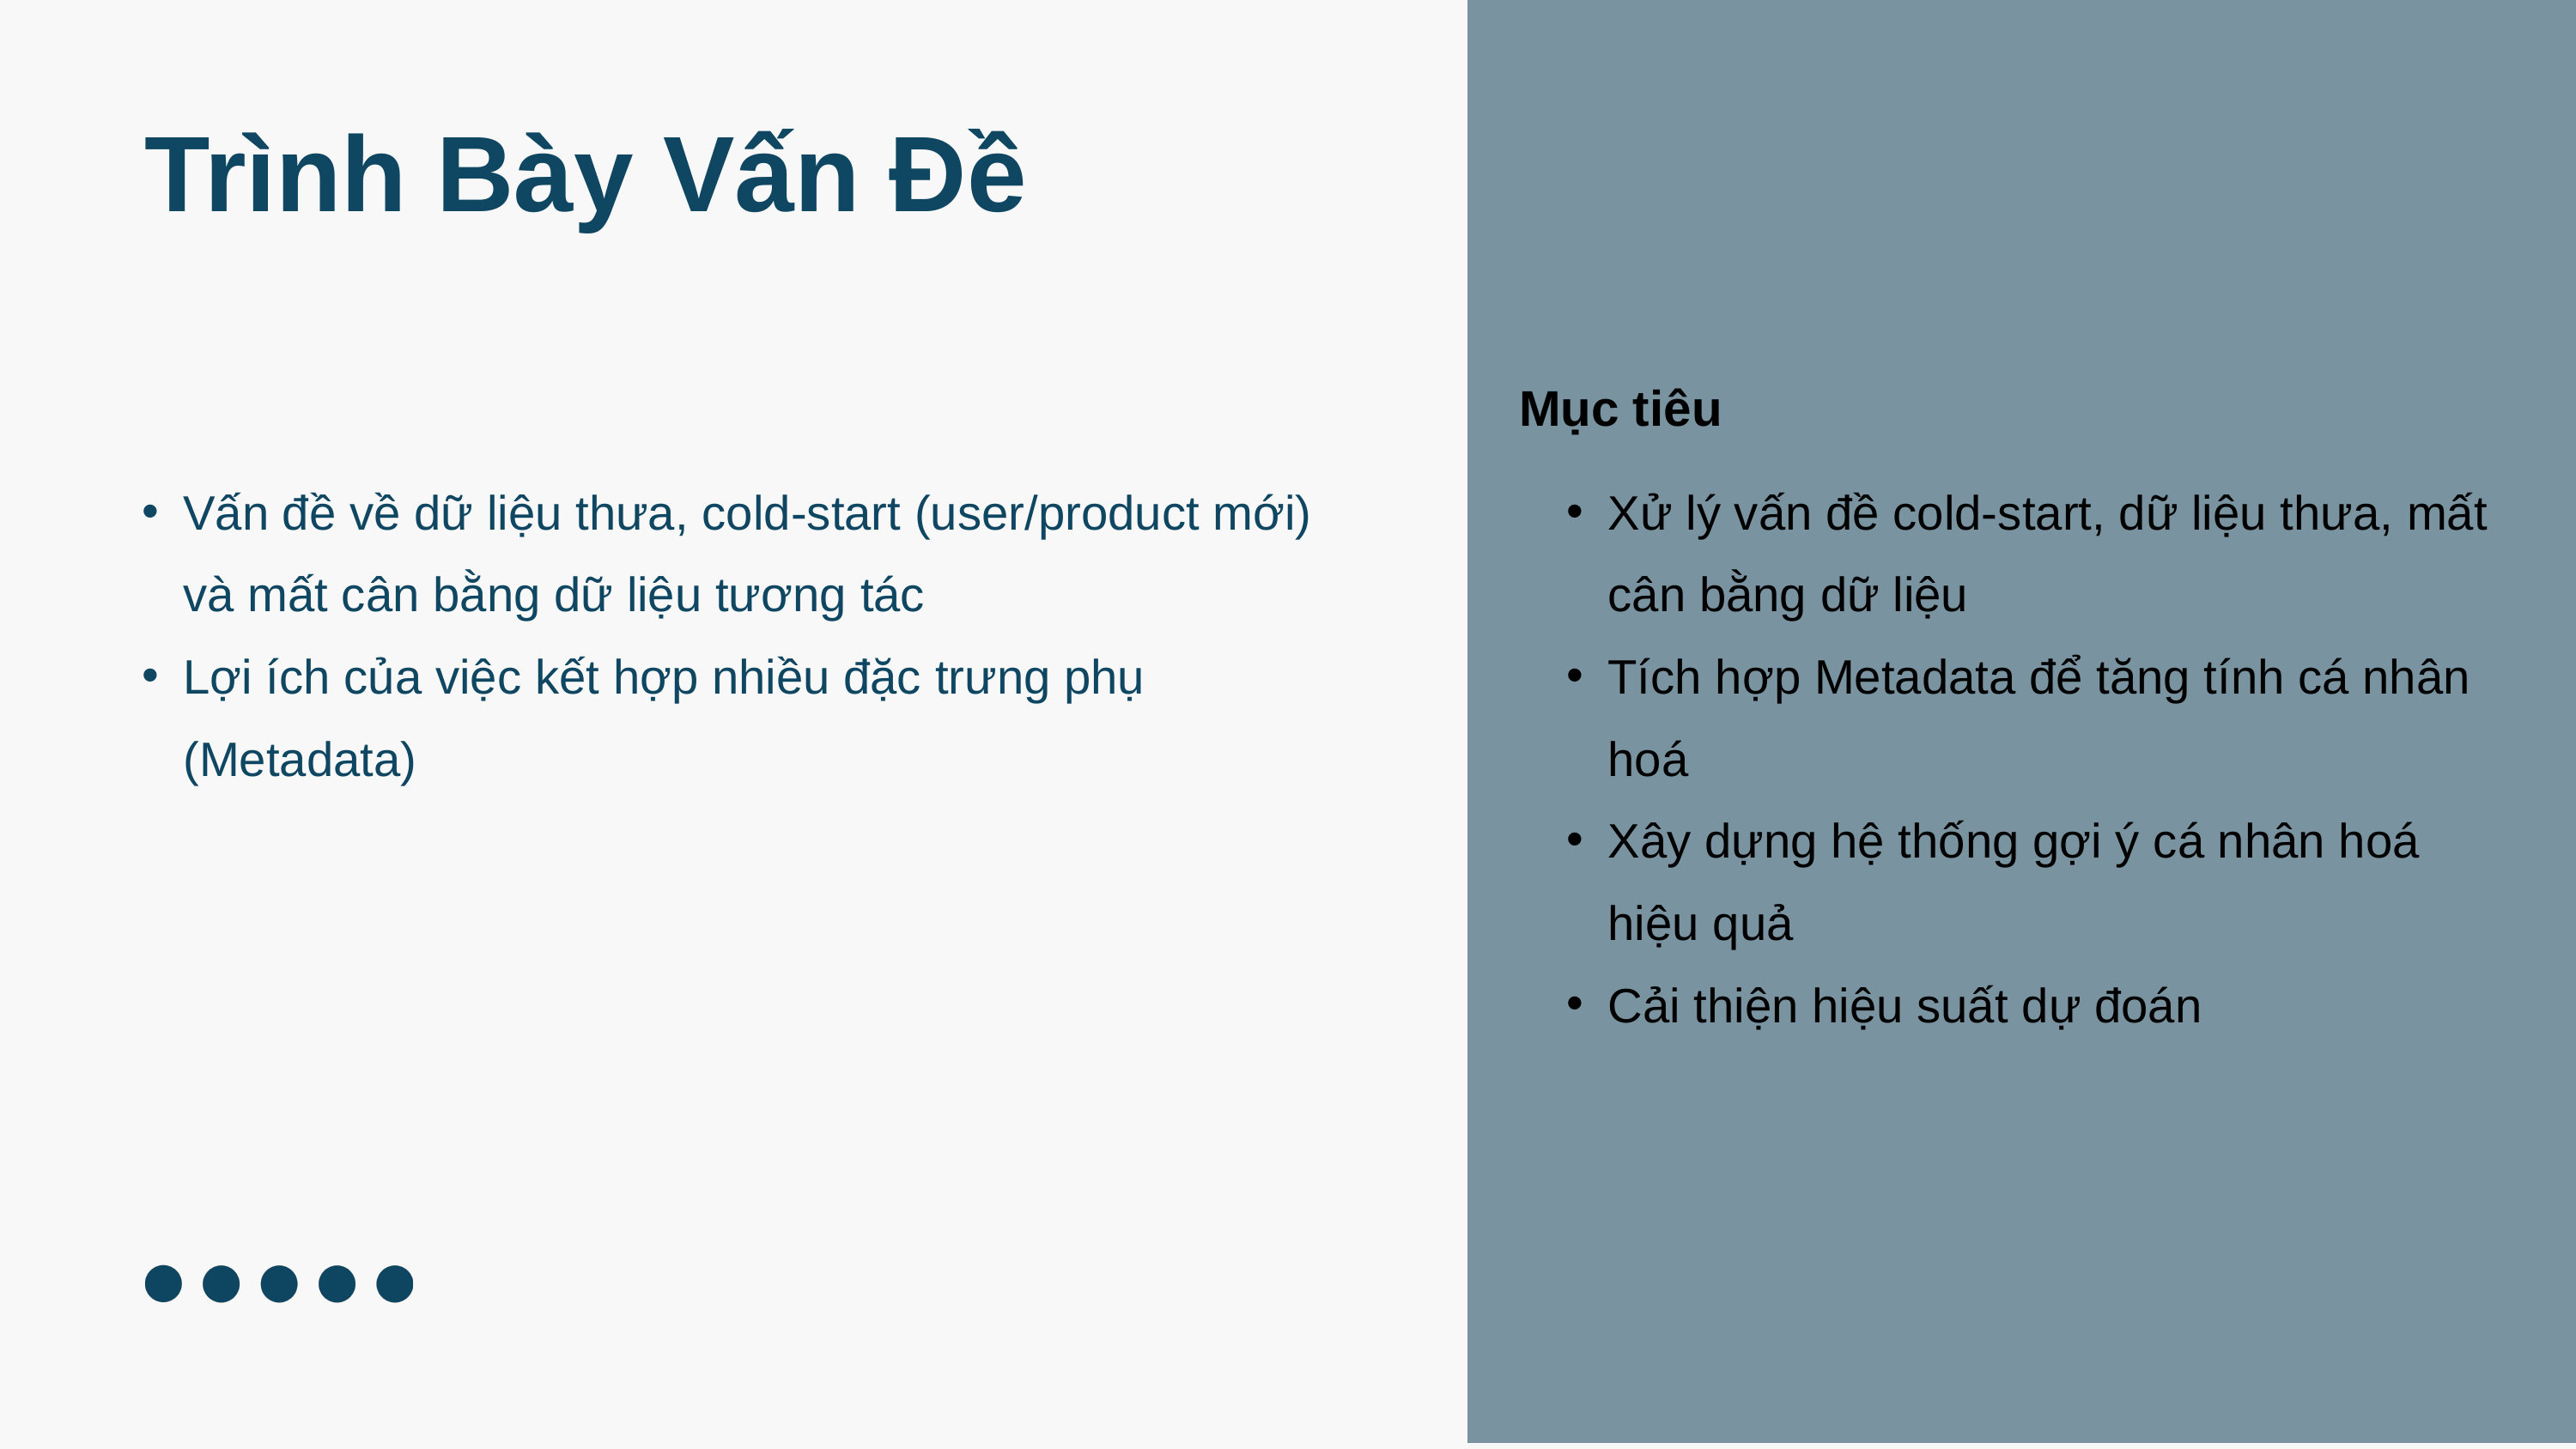

Trình Bày Vấn Đề
Mục tiêu
Vấn đề về dữ liệu thưa, cold-start (user/product mới) và mất cân bằng dữ liệu tương tác
Lợi ích của việc kết hợp nhiều đặc trưng phụ (Metadata)
Xử lý vấn đề cold-start, dữ liệu thưa, mất cân bằng dữ liệu
Tích hợp Metadata để tăng tính cá nhân hoá
Xây dựng hệ thống gợi ý cá nhân hoá hiệu quả
Cải thiện hiệu suất dự đoán